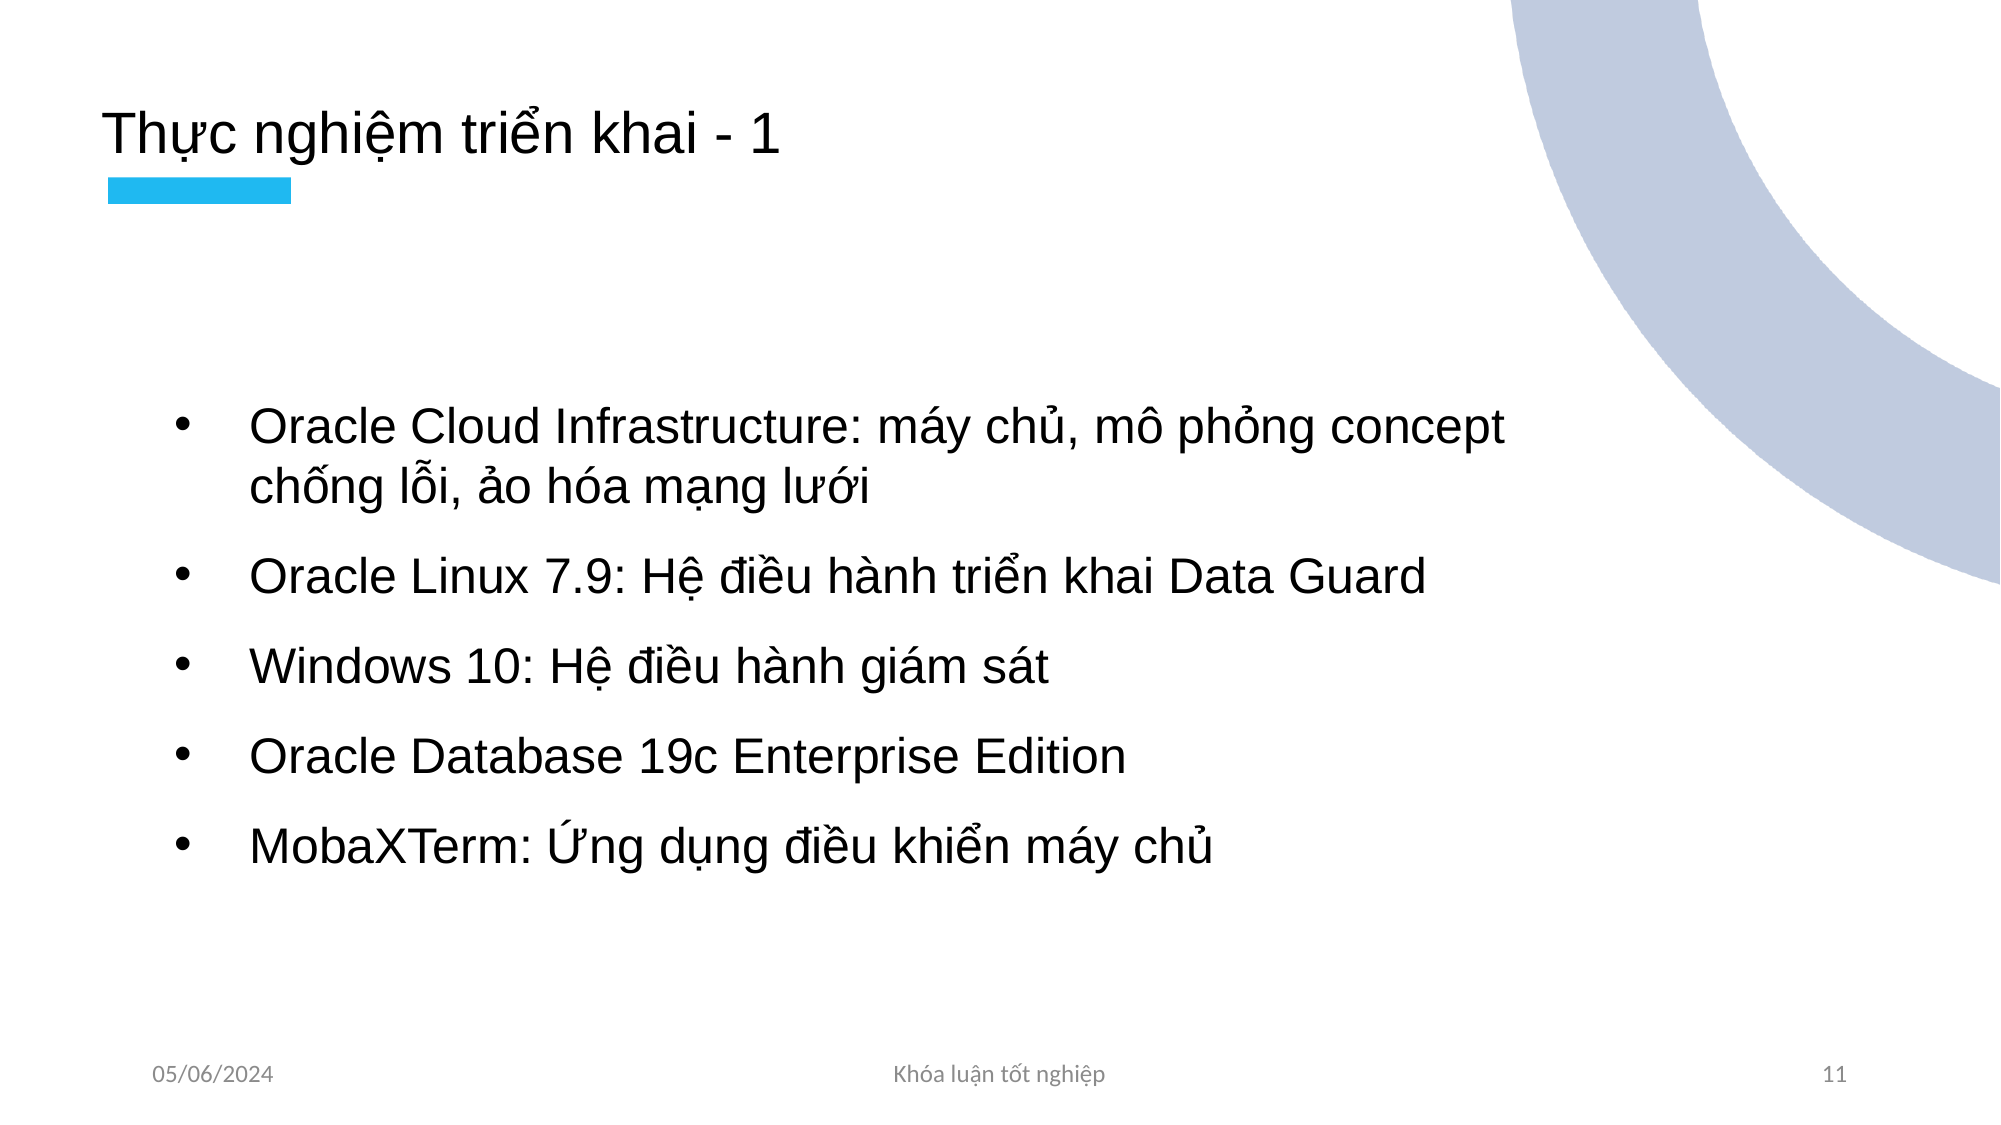

Thực nghiệm triển khai - 1

Oracle Cloud Infrastructure: máy chủ, mô phỏng concept chống lỗi, ảo hóa mạng lưới
Oracle Linux 7.9: Hệ điều hành triển khai Data Guard
Windows 10: Hệ điều hành giám sát
Oracle Database 19c Enterprise Edition
MobaXTerm: Ứng dụng điều khiển máy chủ

05/06/2024
Khóa luận tốt nghiệp
11